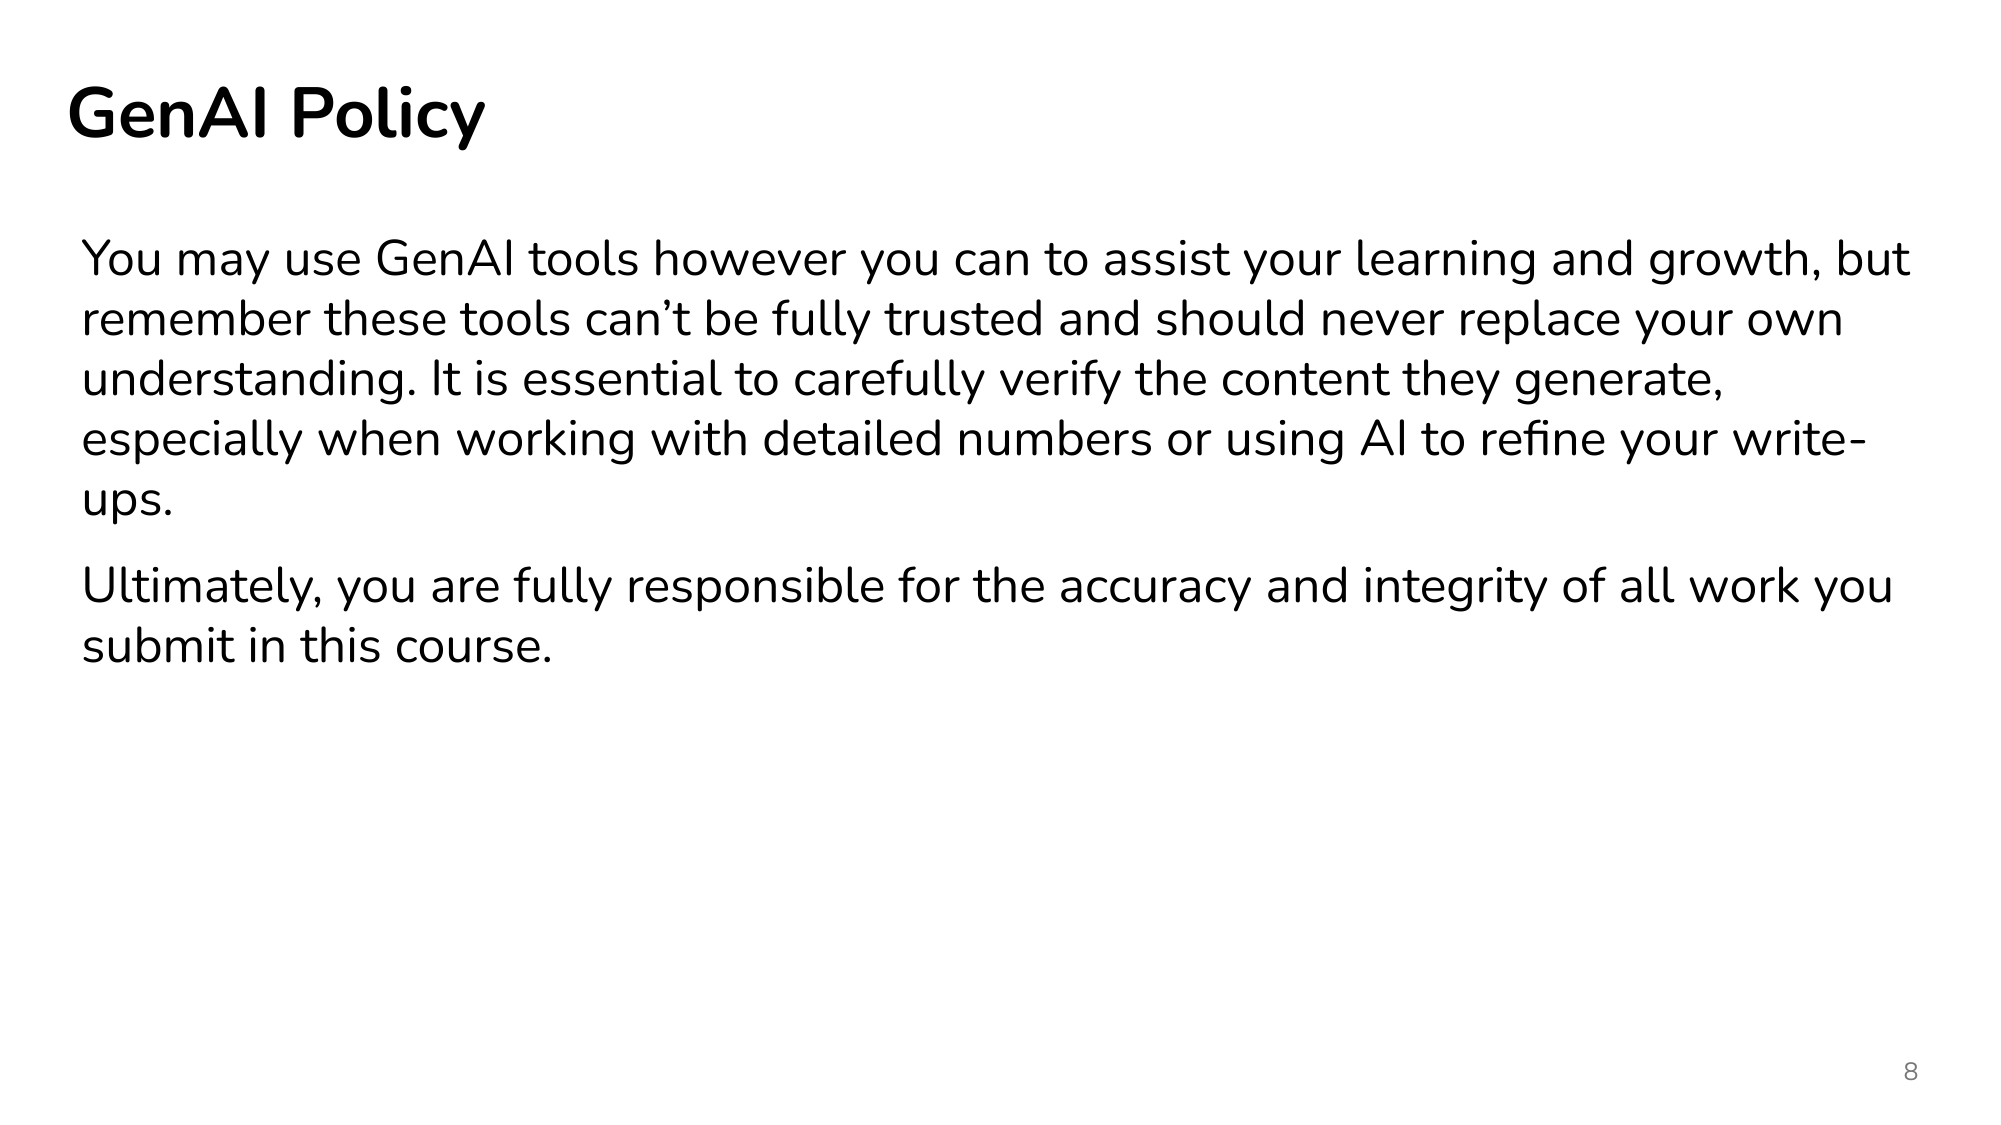

# GenAI Policy
You may use GenAI tools however you can to assist your learning and growth, but remember these tools can’t be fully trusted and should never replace your own understanding. It is essential to carefully verify the content they generate, especially when working with detailed numbers or using AI to refine your write-ups.
Ultimately, you are fully responsible for the accuracy and integrity of all work you submit in this course.
8